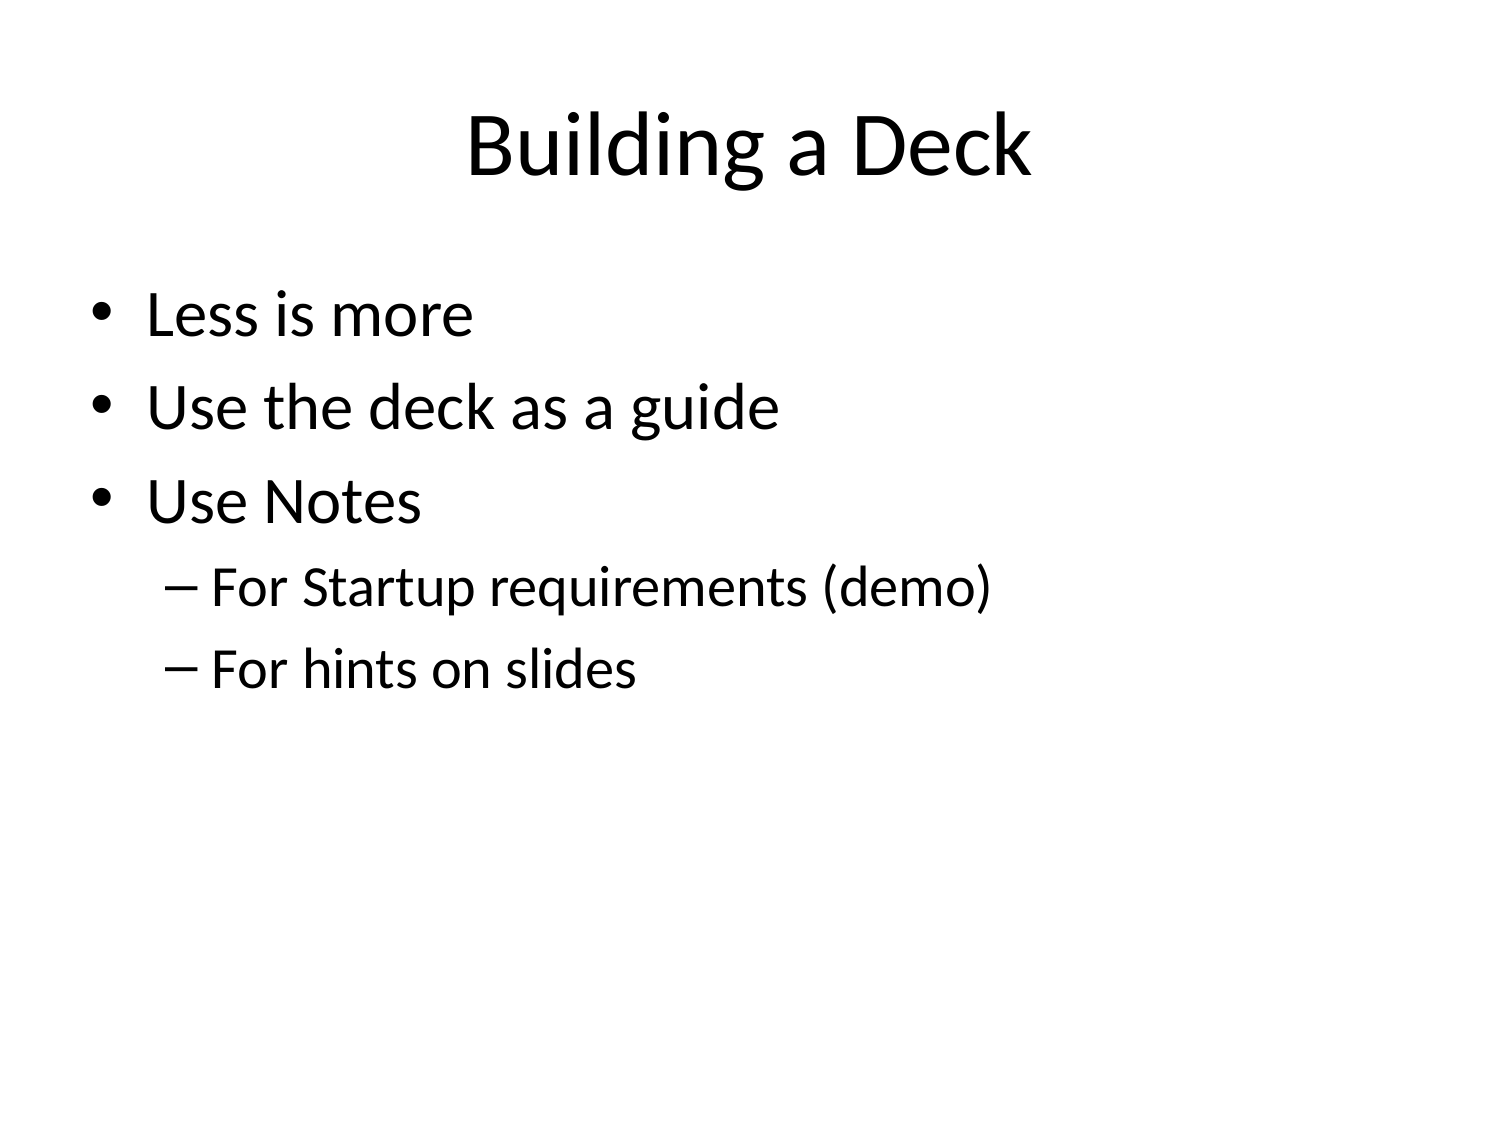

# Building a Deck
Less is more
Use the deck as a guide
Use Notes
For Startup requirements (demo)
For hints on slides